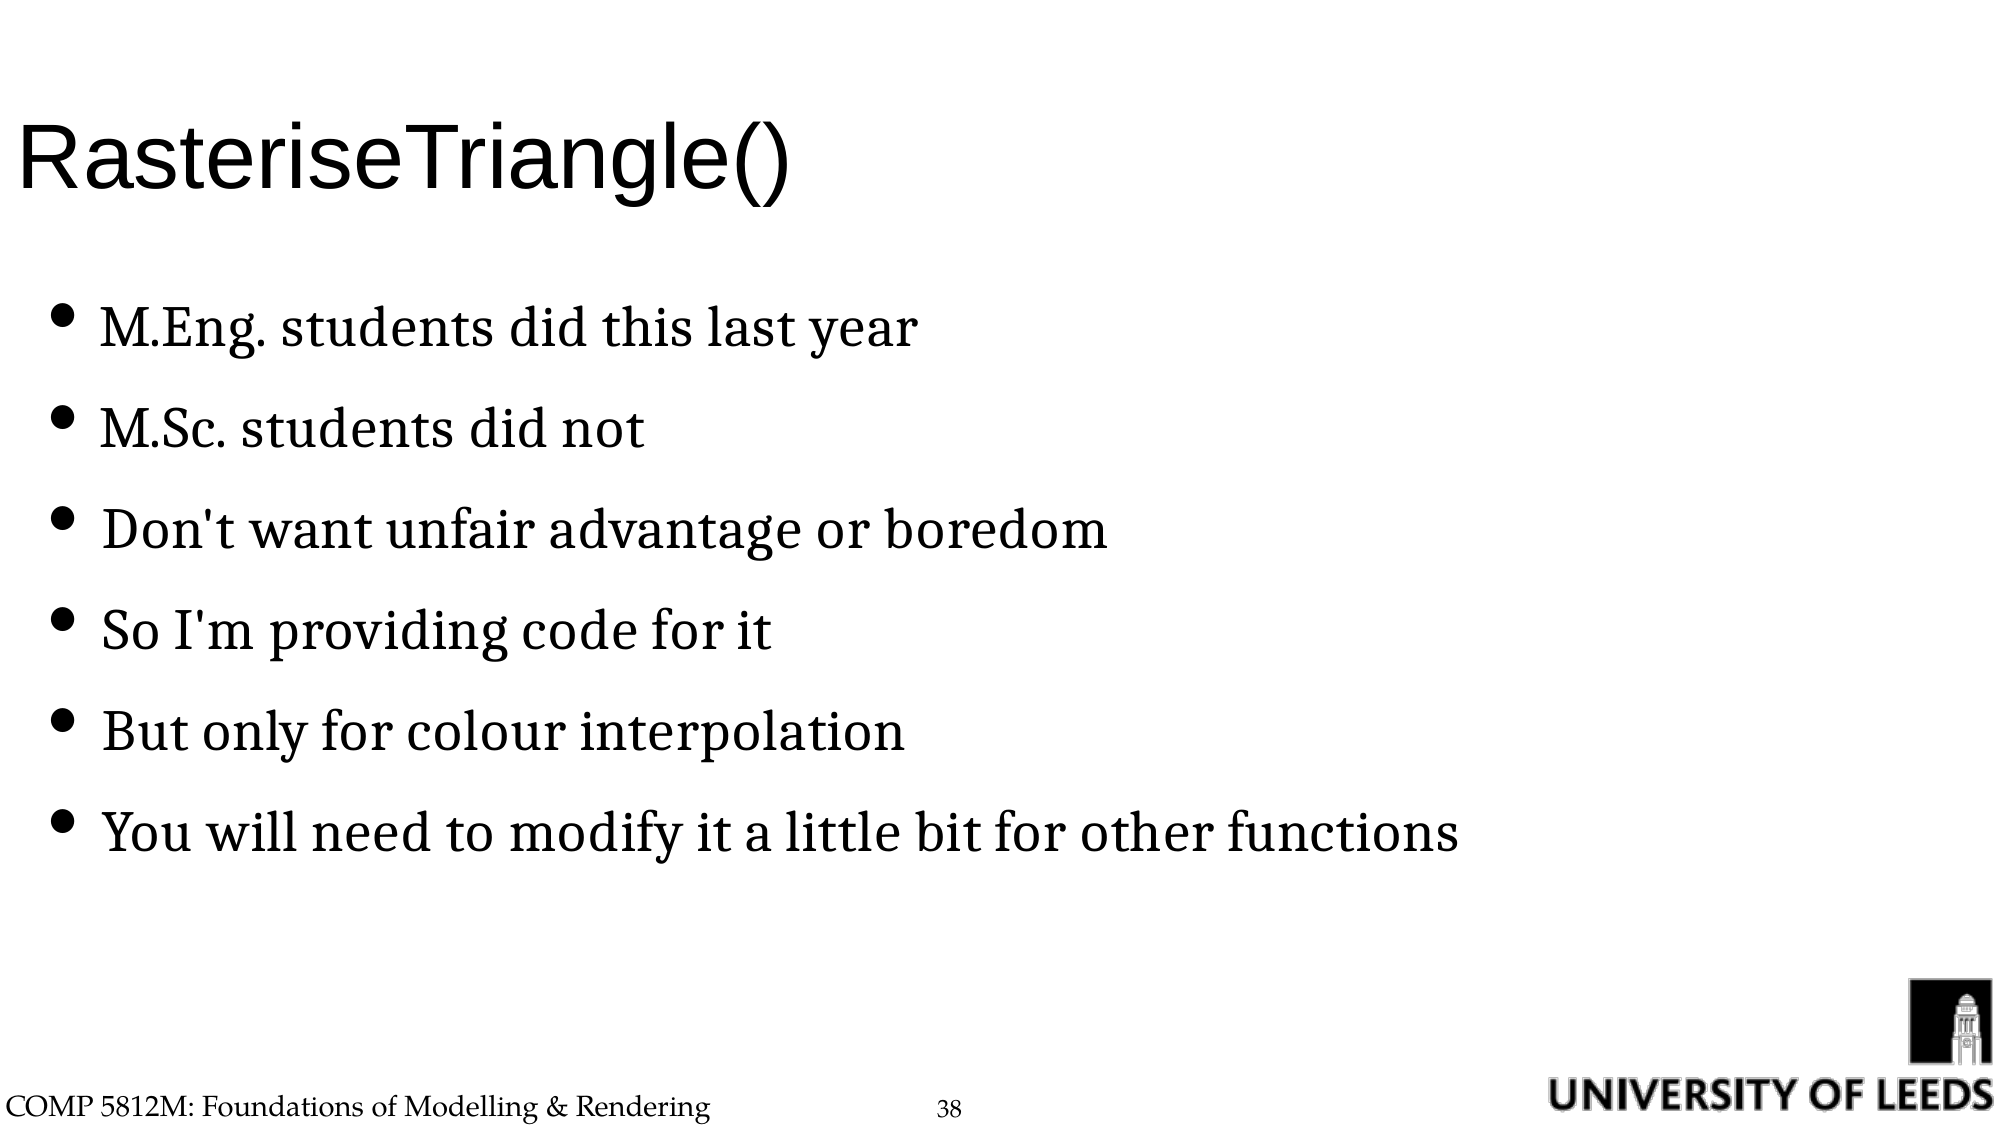

# RasteriseTriangle()
M.Eng. students did this last year
M.Sc. students did not
Don't want unfair advantage or boredom
So I'm providing code for it
But only for colour interpolation
You will need to modify it a little bit for other functions